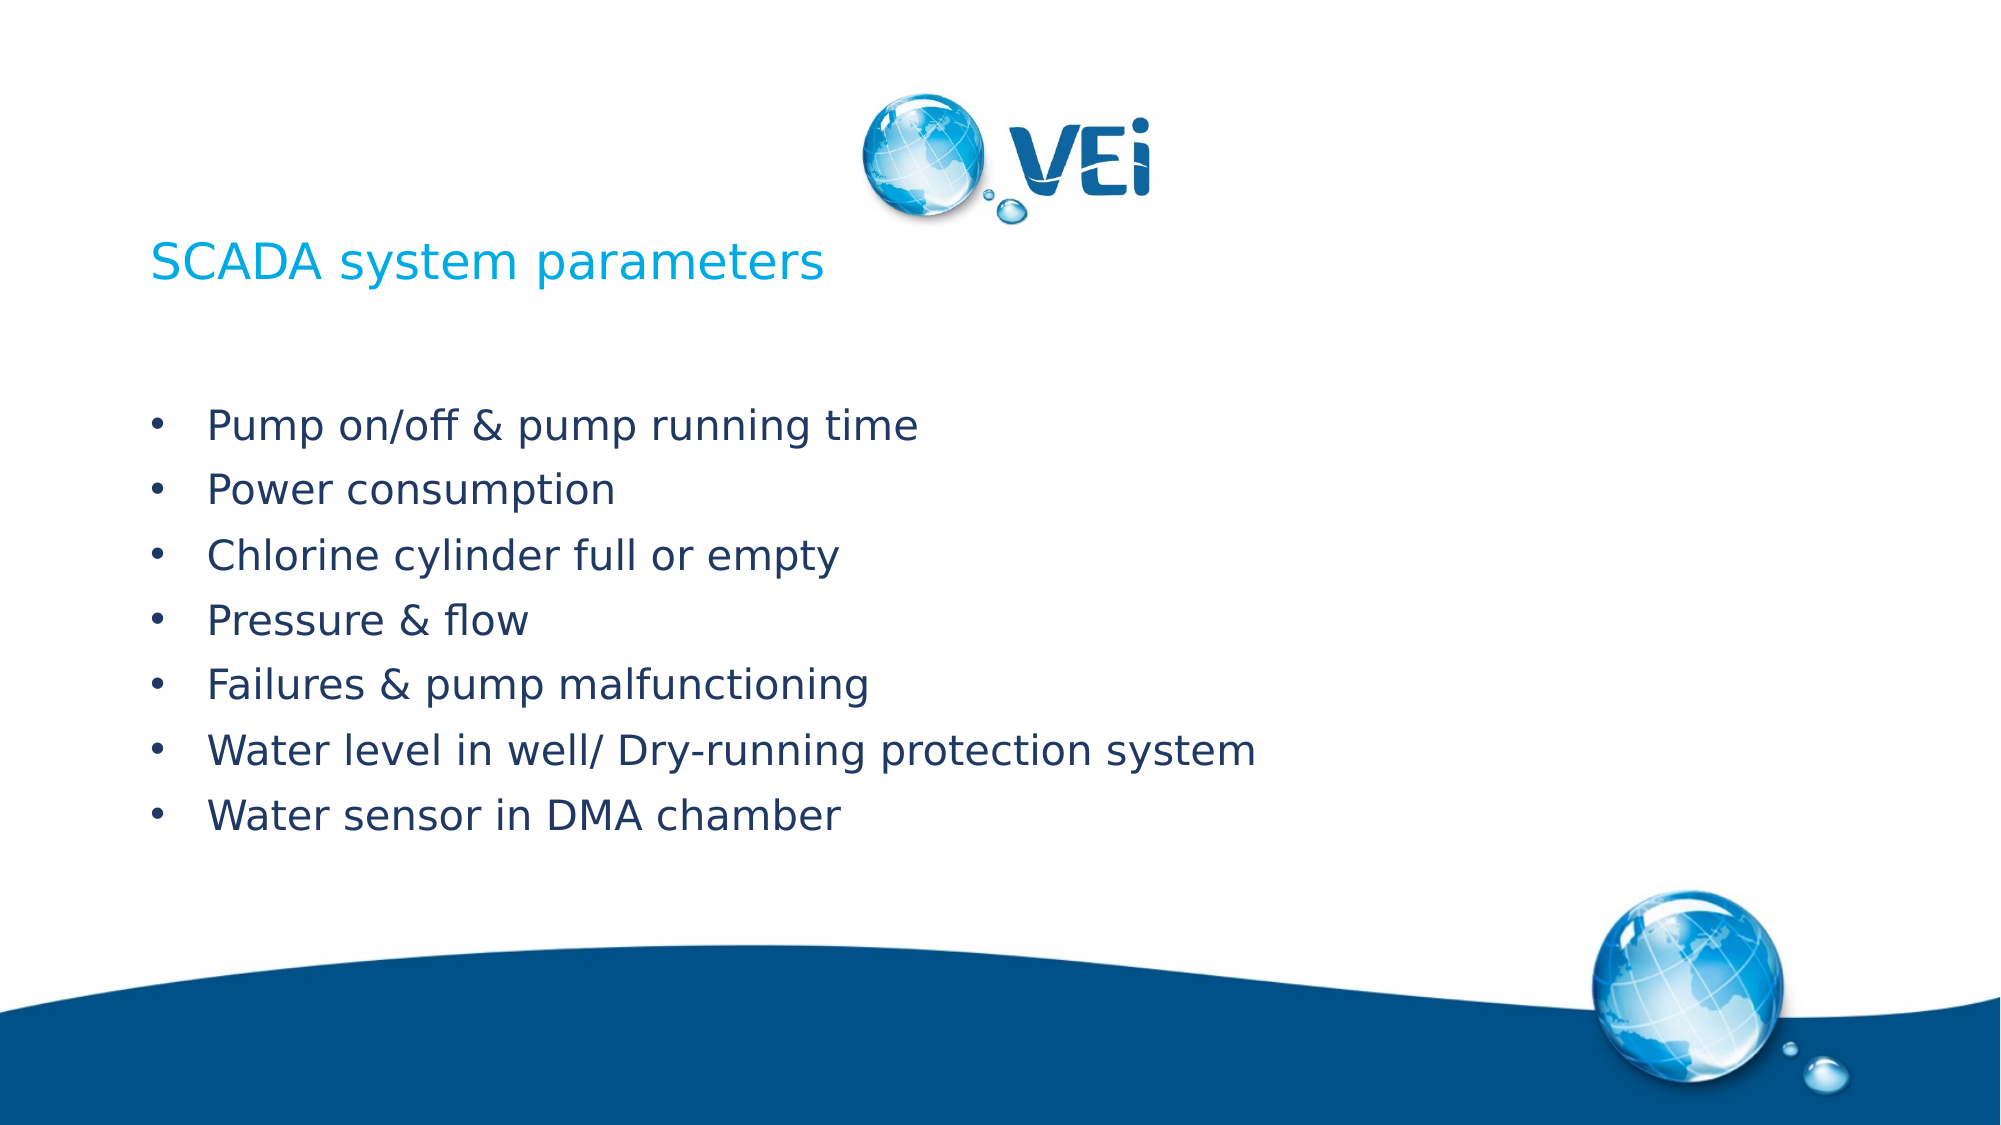

# SCADA system parameters
Pump on/off & pump running time
Power consumption
Chlorine cylinder full or empty
Pressure & flow
Failures & pump malfunctioning
Water level in well/ Dry-running protection system
Water sensor in DMA chamber